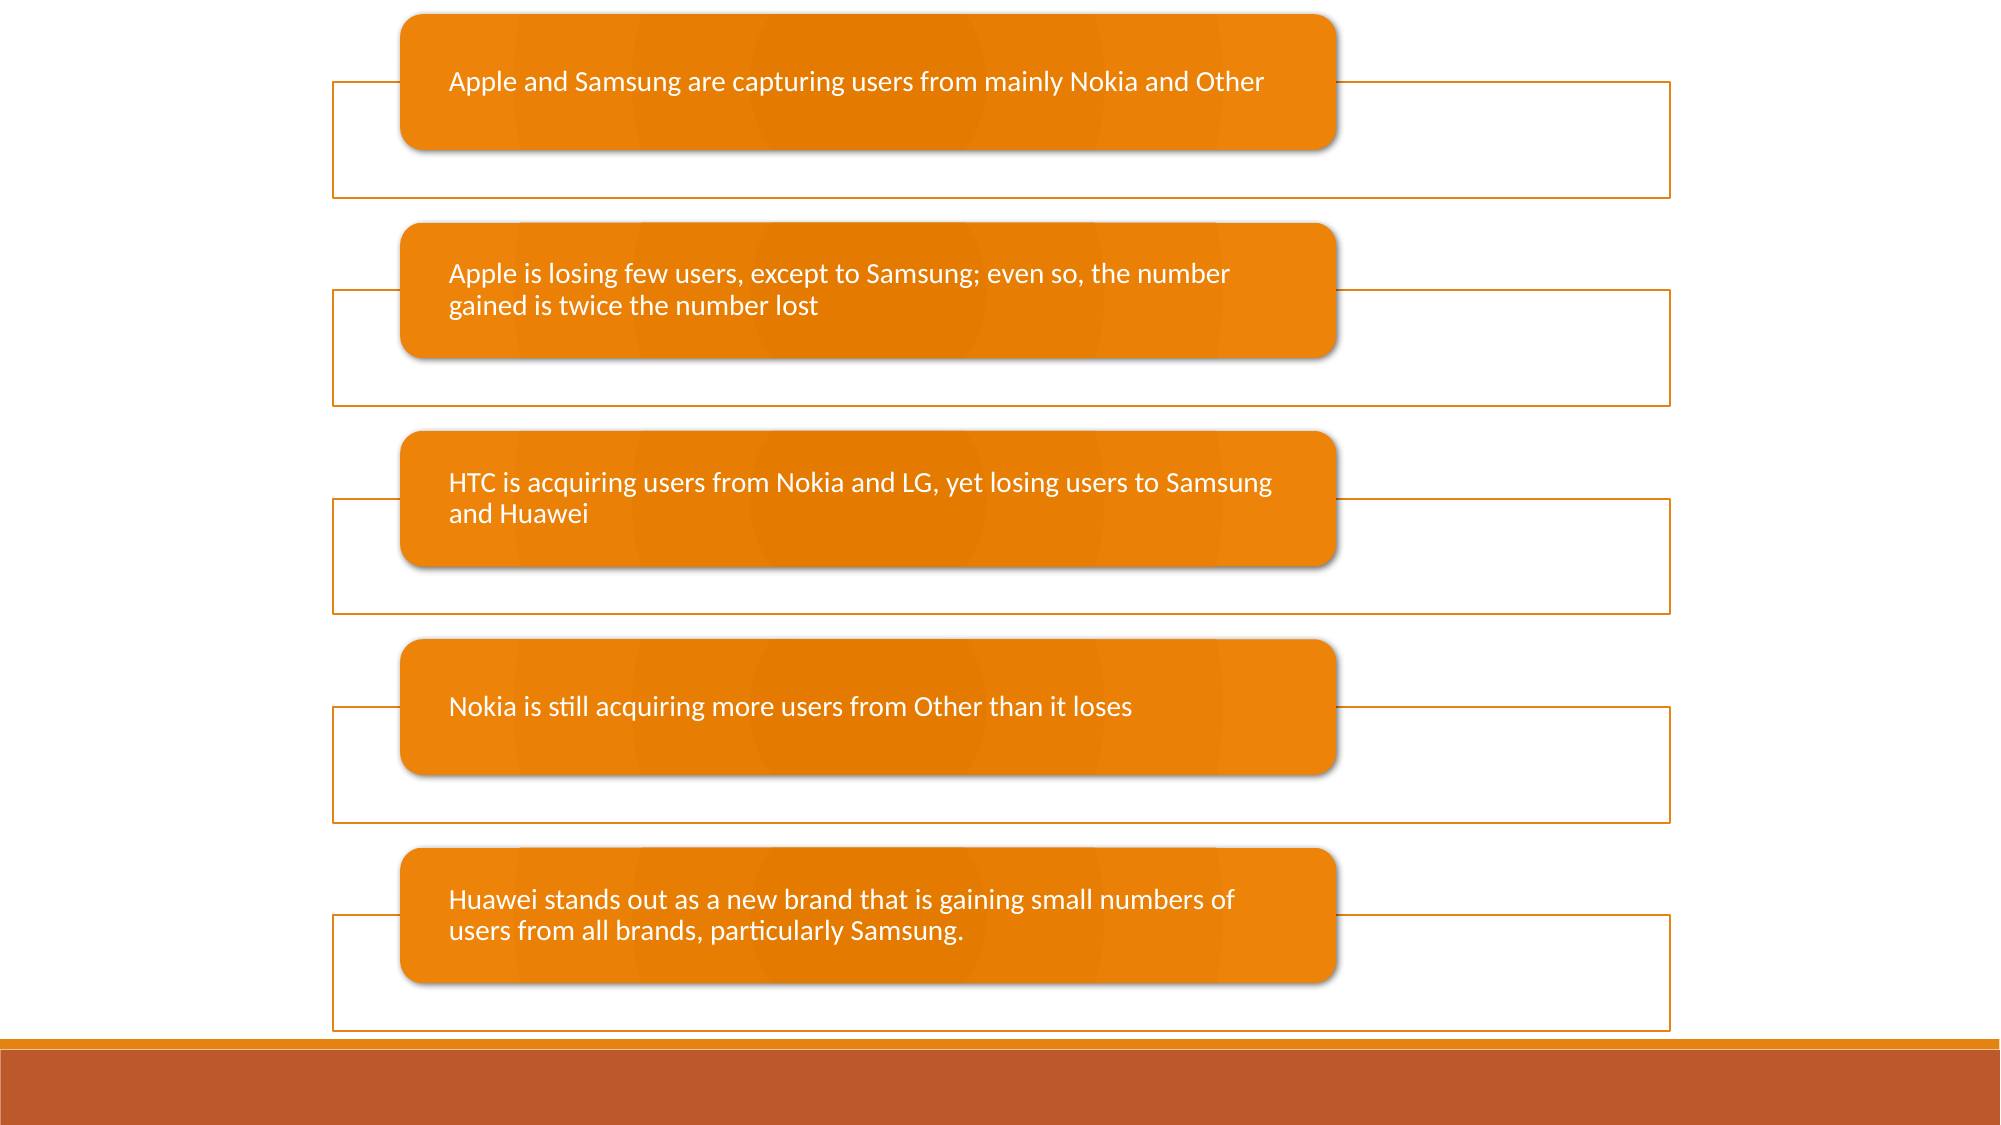

Apple and Samsung are capturing users from mainly Nokia and Other
Apple is losing few users, except to Samsung; even so, the number gained is twice the number lost
HTC is acquiring users from Nokia and LG, yet losing users to Samsung and Huawei
Nokia is still acquiring more users from Other than it loses
Huawei stands out as a new brand that is gaining small numbers of users from all brands, particularly Samsung.